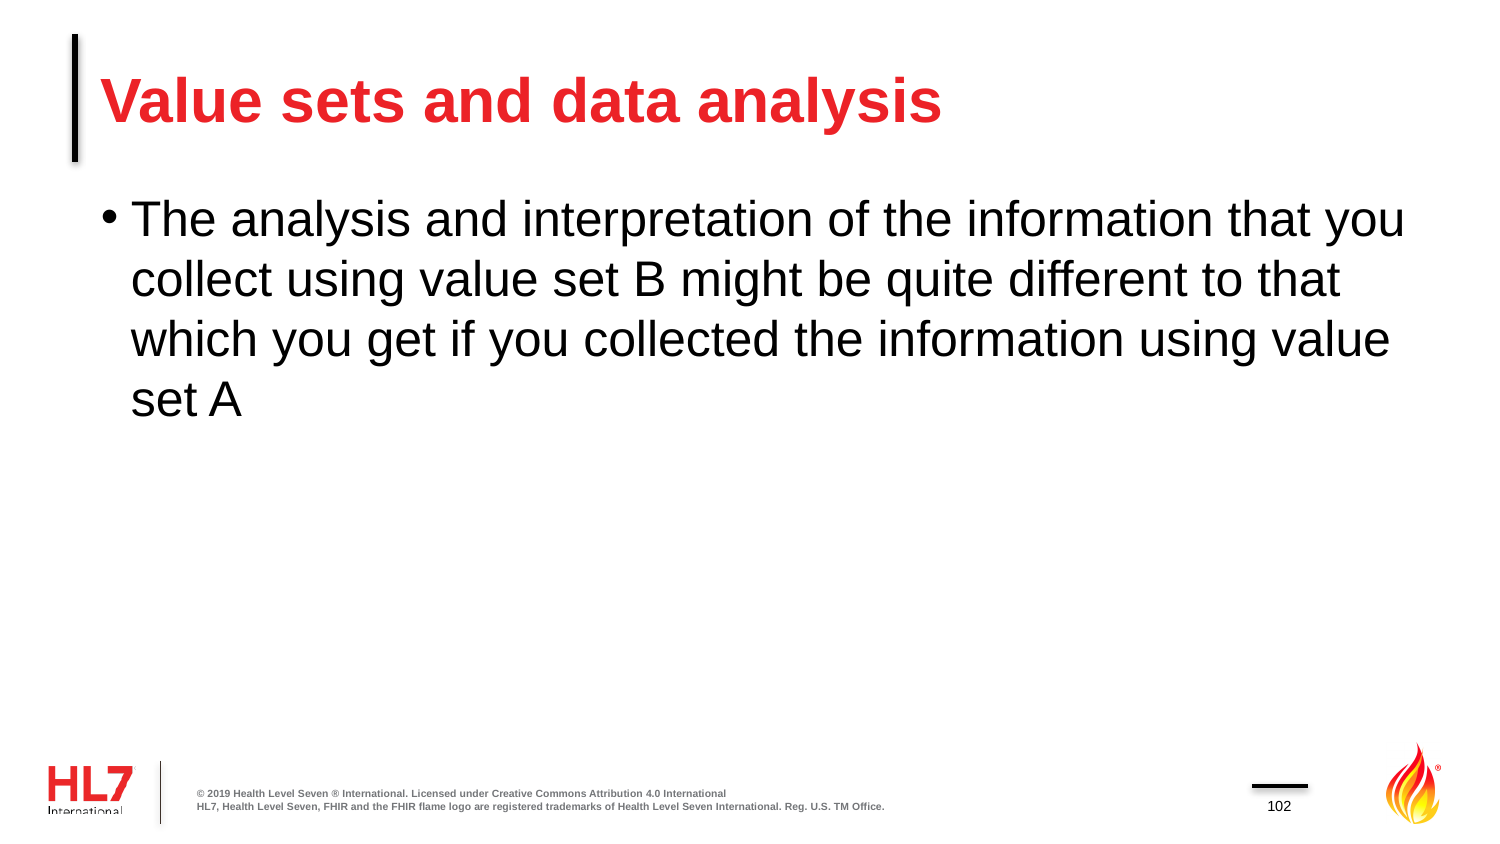

# Value sets and data analysis
The analysis and interpretation of the information that you collect using value set B might be quite different to that which you get if you collected the information using value set A
© 2019 Health Level Seven ® International. Licensed under Creative Commons Attribution 4.0 International
HL7, Health Level Seven, FHIR and the FHIR flame logo are registered trademarks of Health Level Seven International. Reg. U.S. TM Office.
102